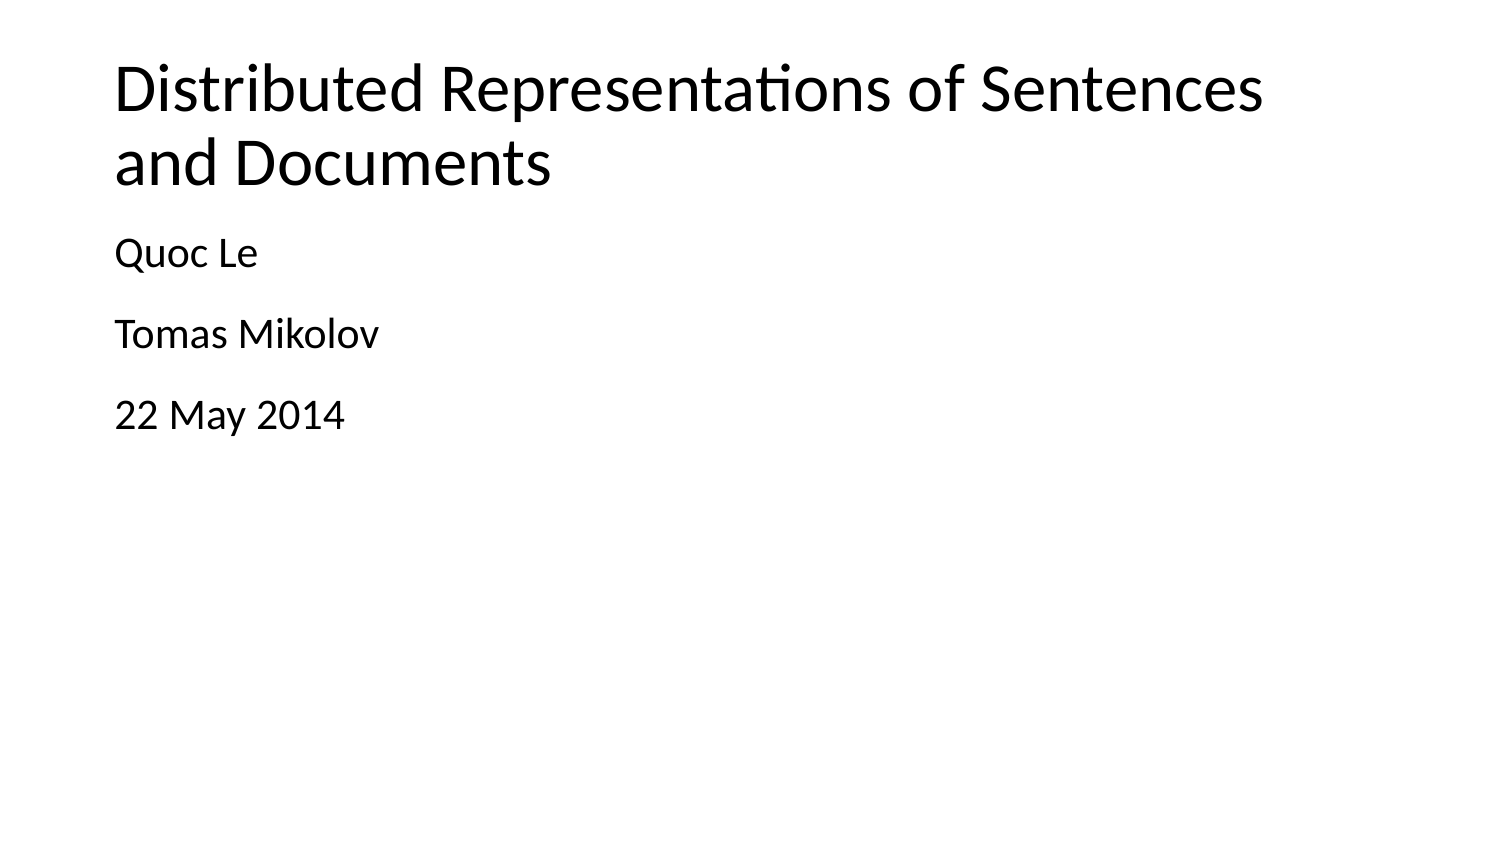

# Distributed Representations of Sentences and Documents
Quoc Le
Tomas Mikolov
22 May 2014